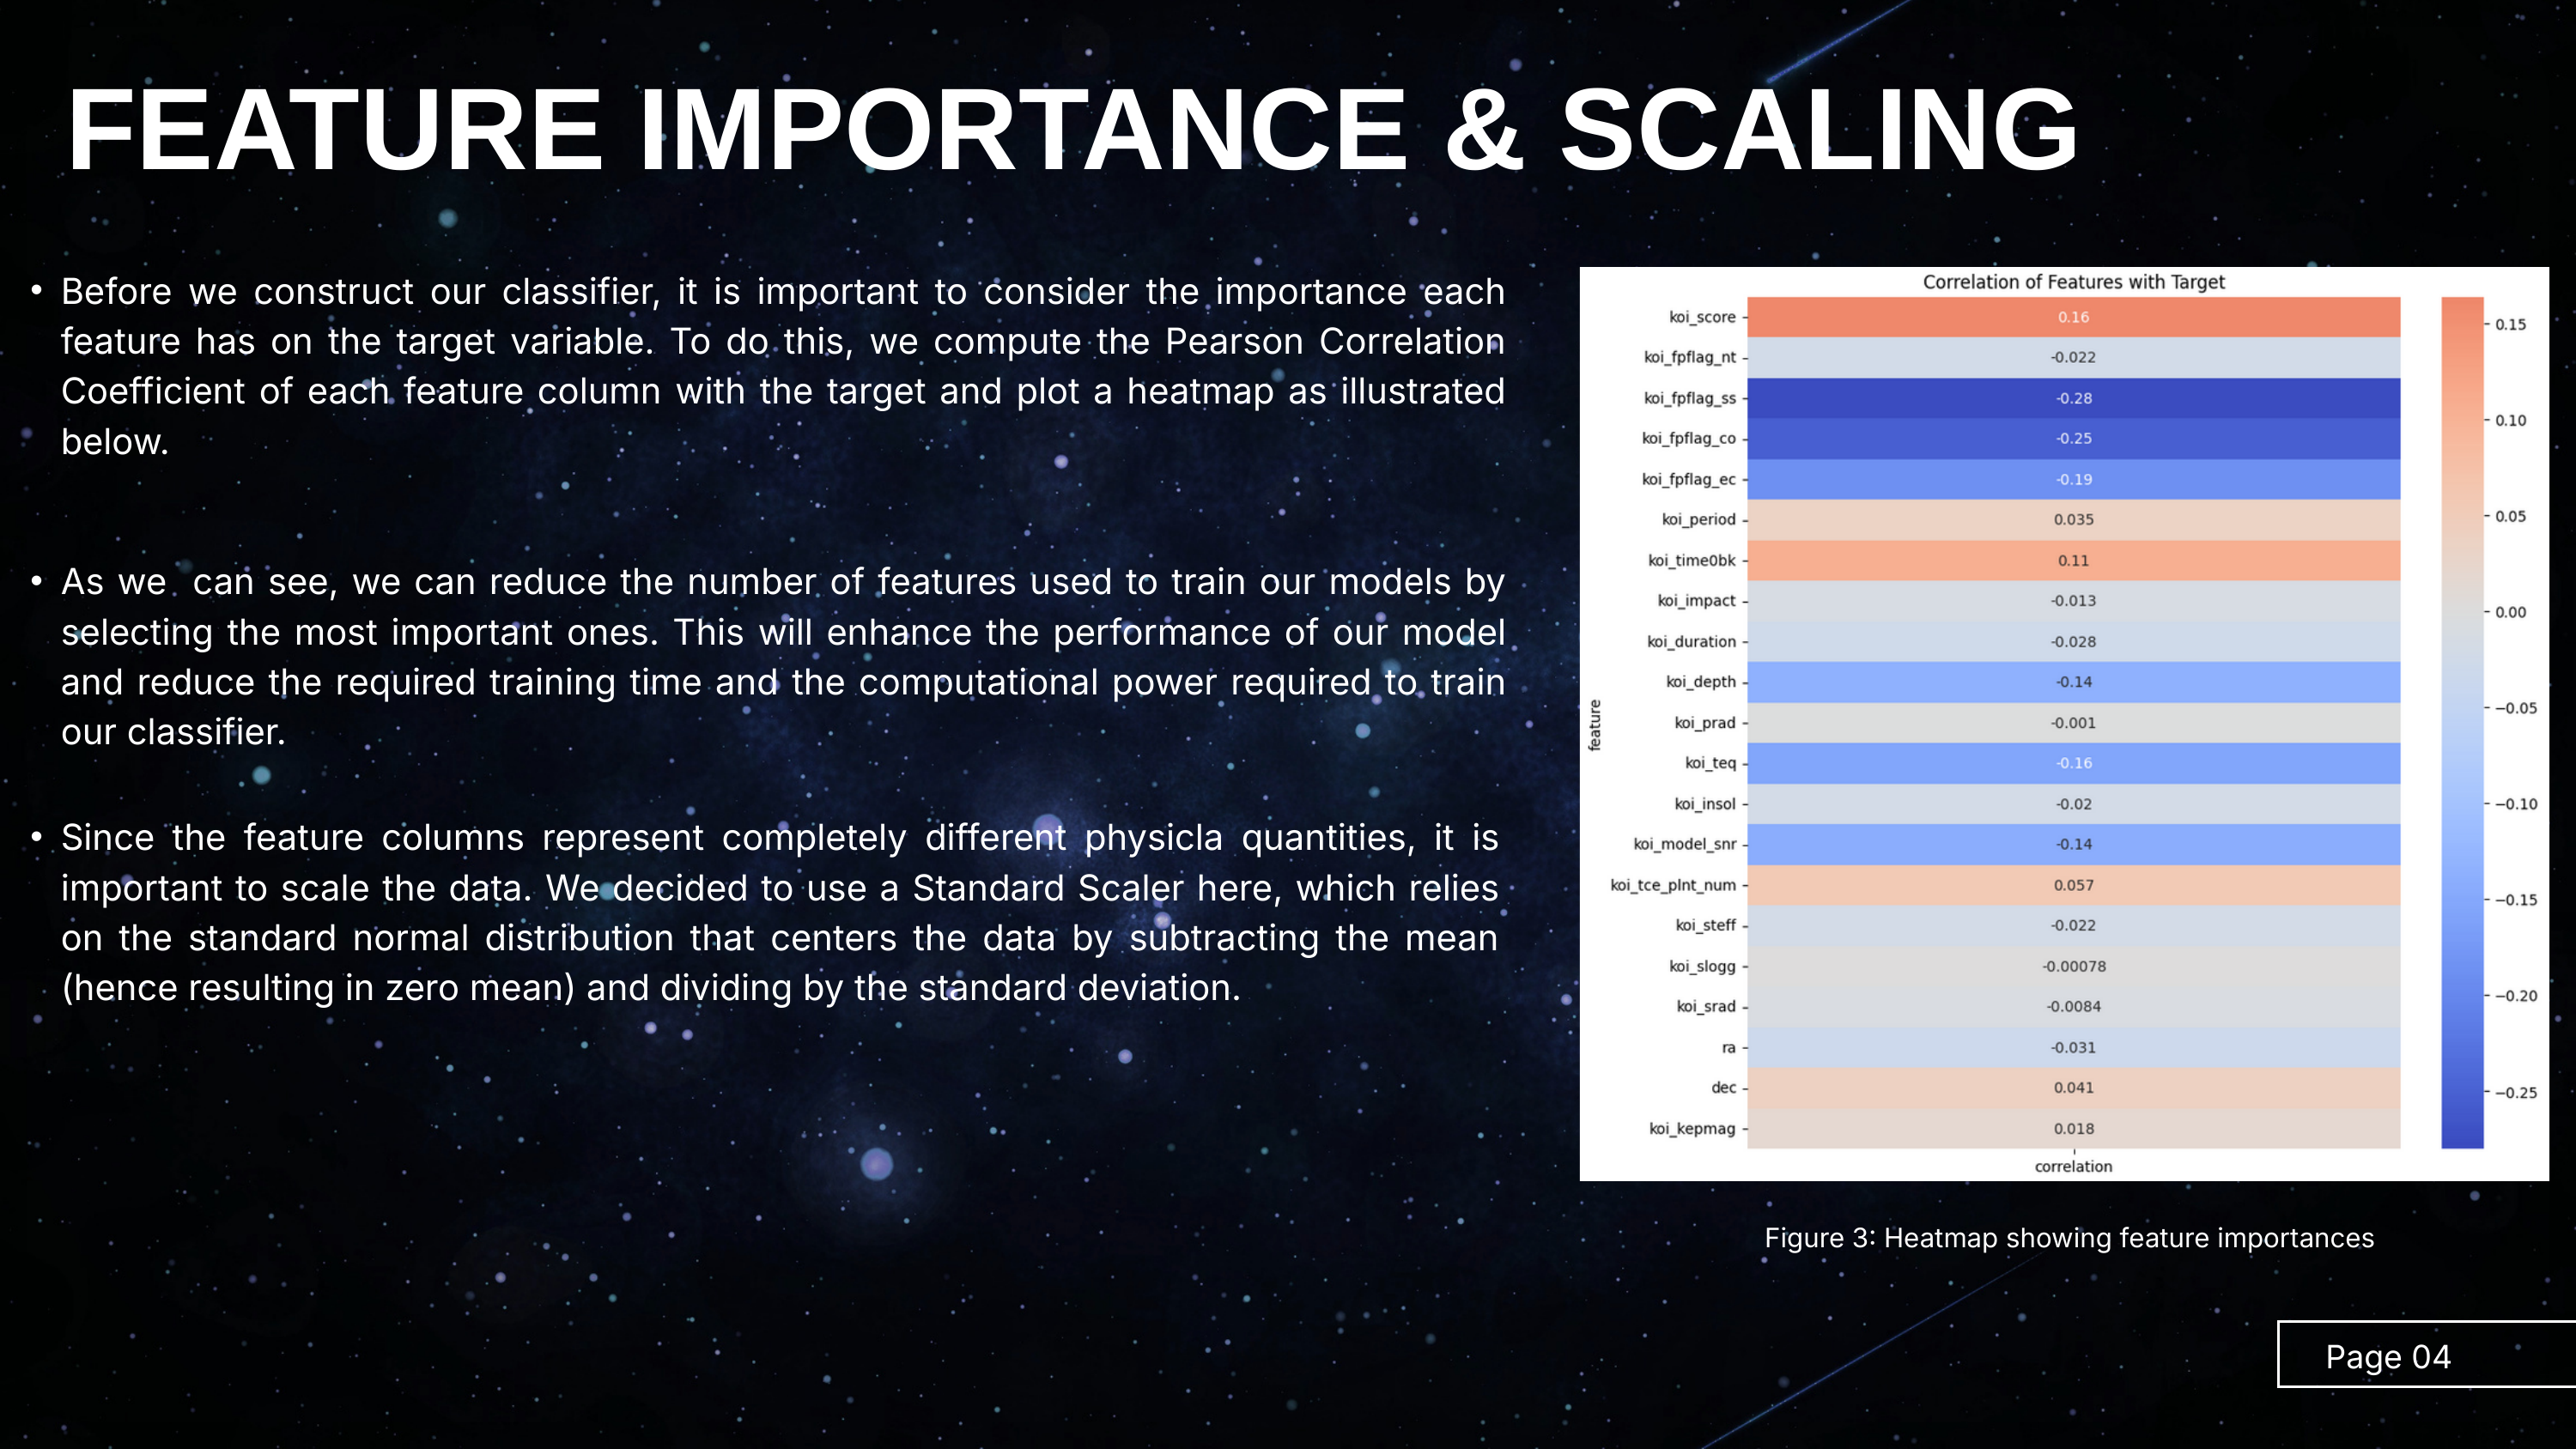

FEATURE IMPORTANCE & SCALING
Before we construct our classifier, it is important to consider the importance each feature has on the target variable. To do this, we compute the Pearson Correlation Coefficient of each feature column with the target and plot a heatmap as illustrated below.

As we  can see, we can reduce the number of features used to train our models by selecting the most important ones. This will enhance the performance of our model and reduce the required training time and the computational power required to train our classifier.
Since the feature columns represent completely different physicla quantities, it is important to scale the data. We decided to use a Standard Scaler here, which relies on the standard normal distribution that centers the data by subtracting the mean (hence resulting in zero mean) and dividing by the standard deviation.
Figure 3: Heatmap showing feature importances

Page 04